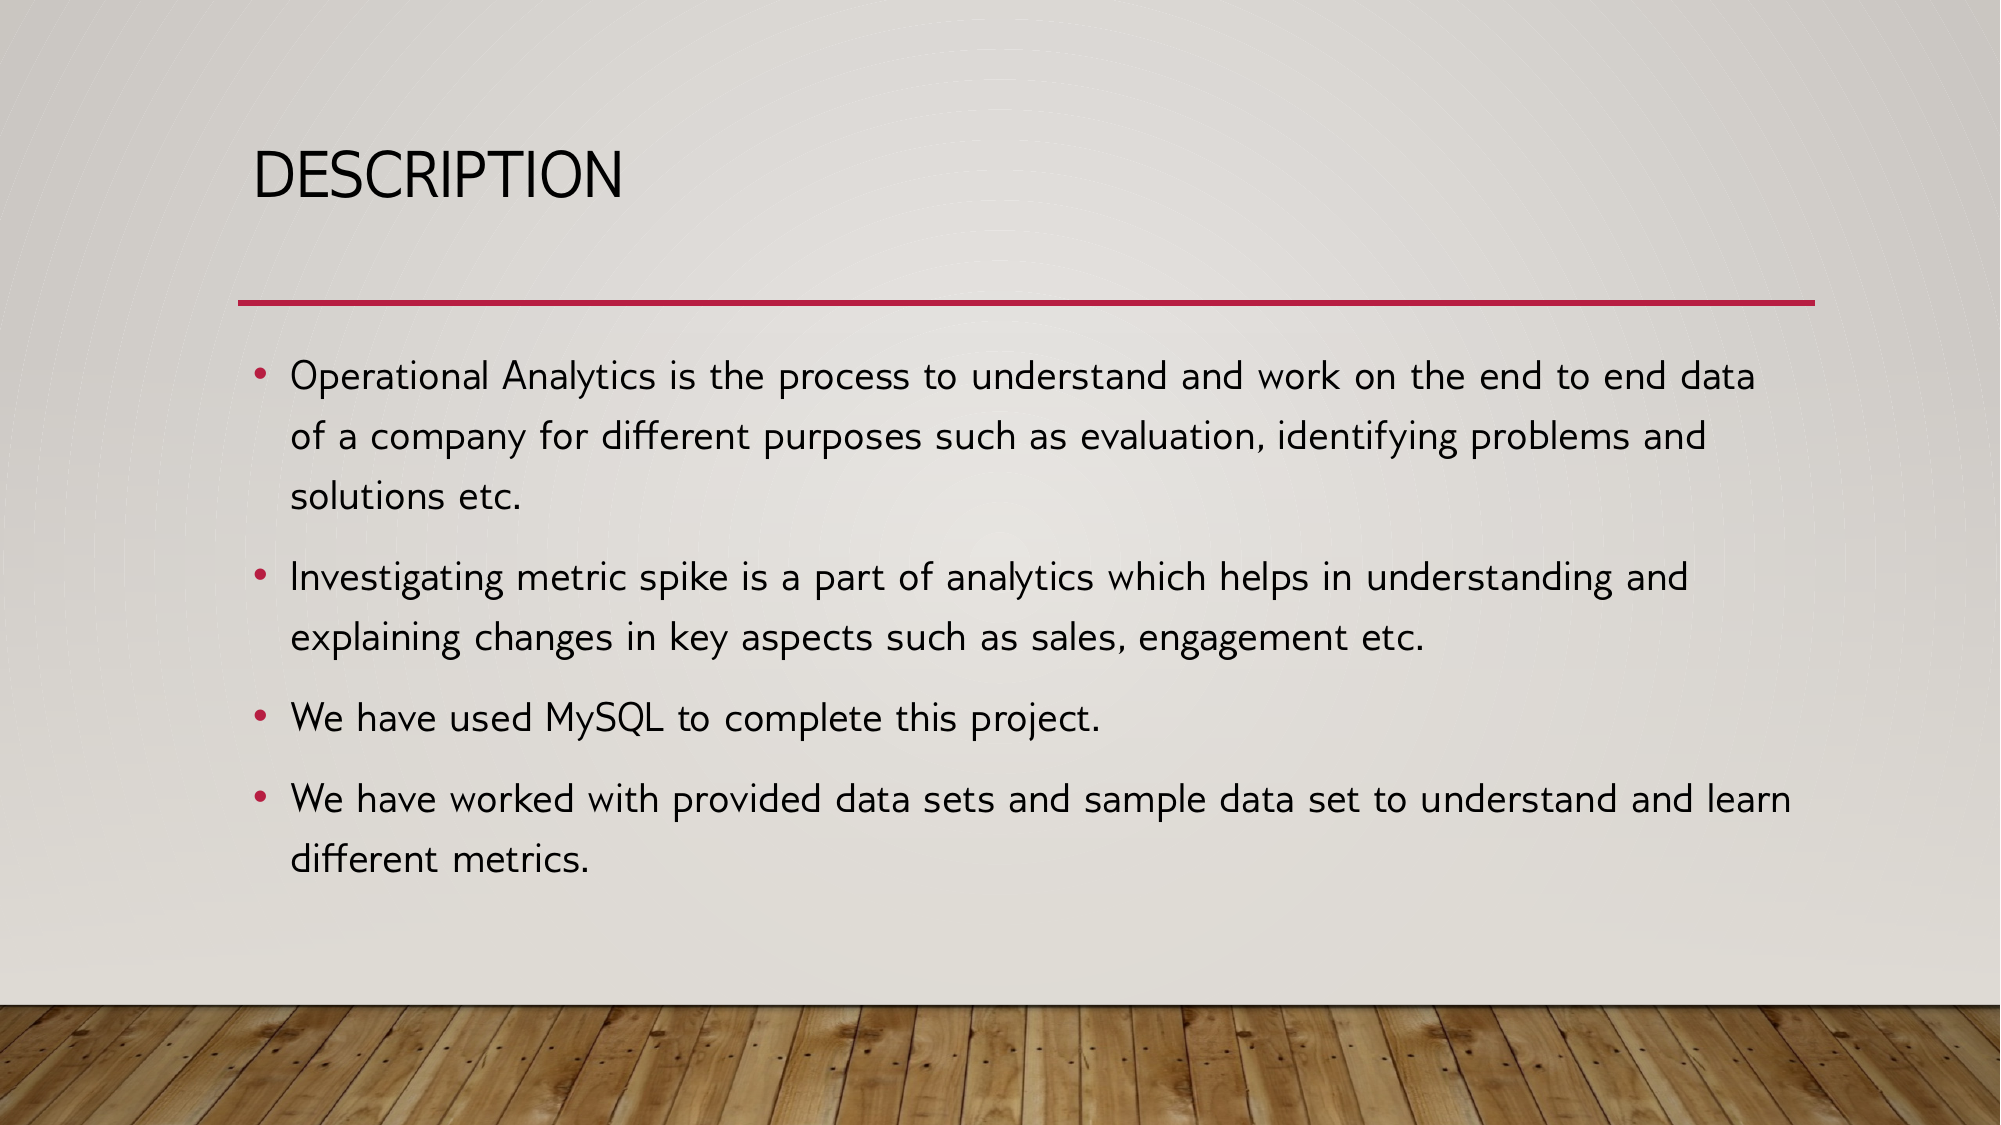

# Description
Operational Analytics is the process to understand and work on the end to end data of a company for different purposes such as evaluation, identifying problems and solutions etc.
Investigating metric spike is a part of analytics which helps in understanding and explaining changes in key aspects such as sales, engagement etc.
We have used MySQL to complete this project.
We have worked with provided data sets and sample data set to understand and learn different metrics.